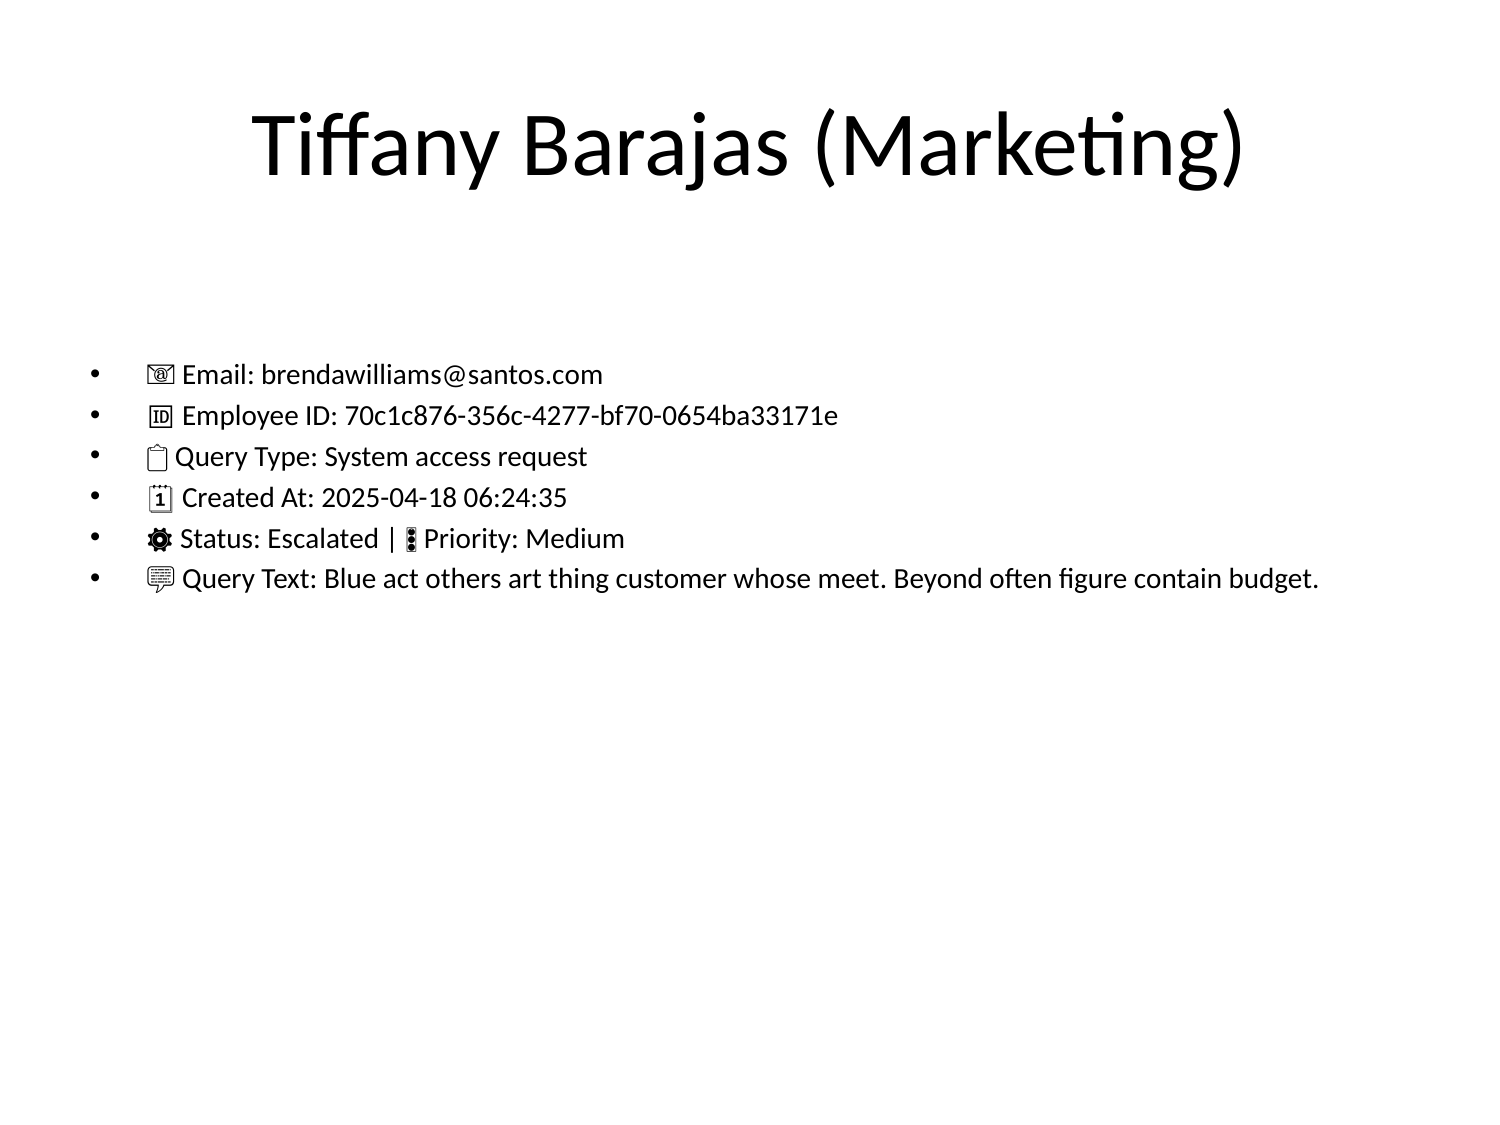

# Tiffany Barajas (Marketing)

📧 Email: brendawilliams@santos.com
🆔 Employee ID: 70c1c876-356c-4277-bf70-0654ba33171e
📋 Query Type: System access request
🗓 Created At: 2025-04-18 06:24:35
⚙ Status: Escalated | 🚦 Priority: Medium
💬 Query Text: Blue act others art thing customer whose meet. Beyond often figure contain budget.